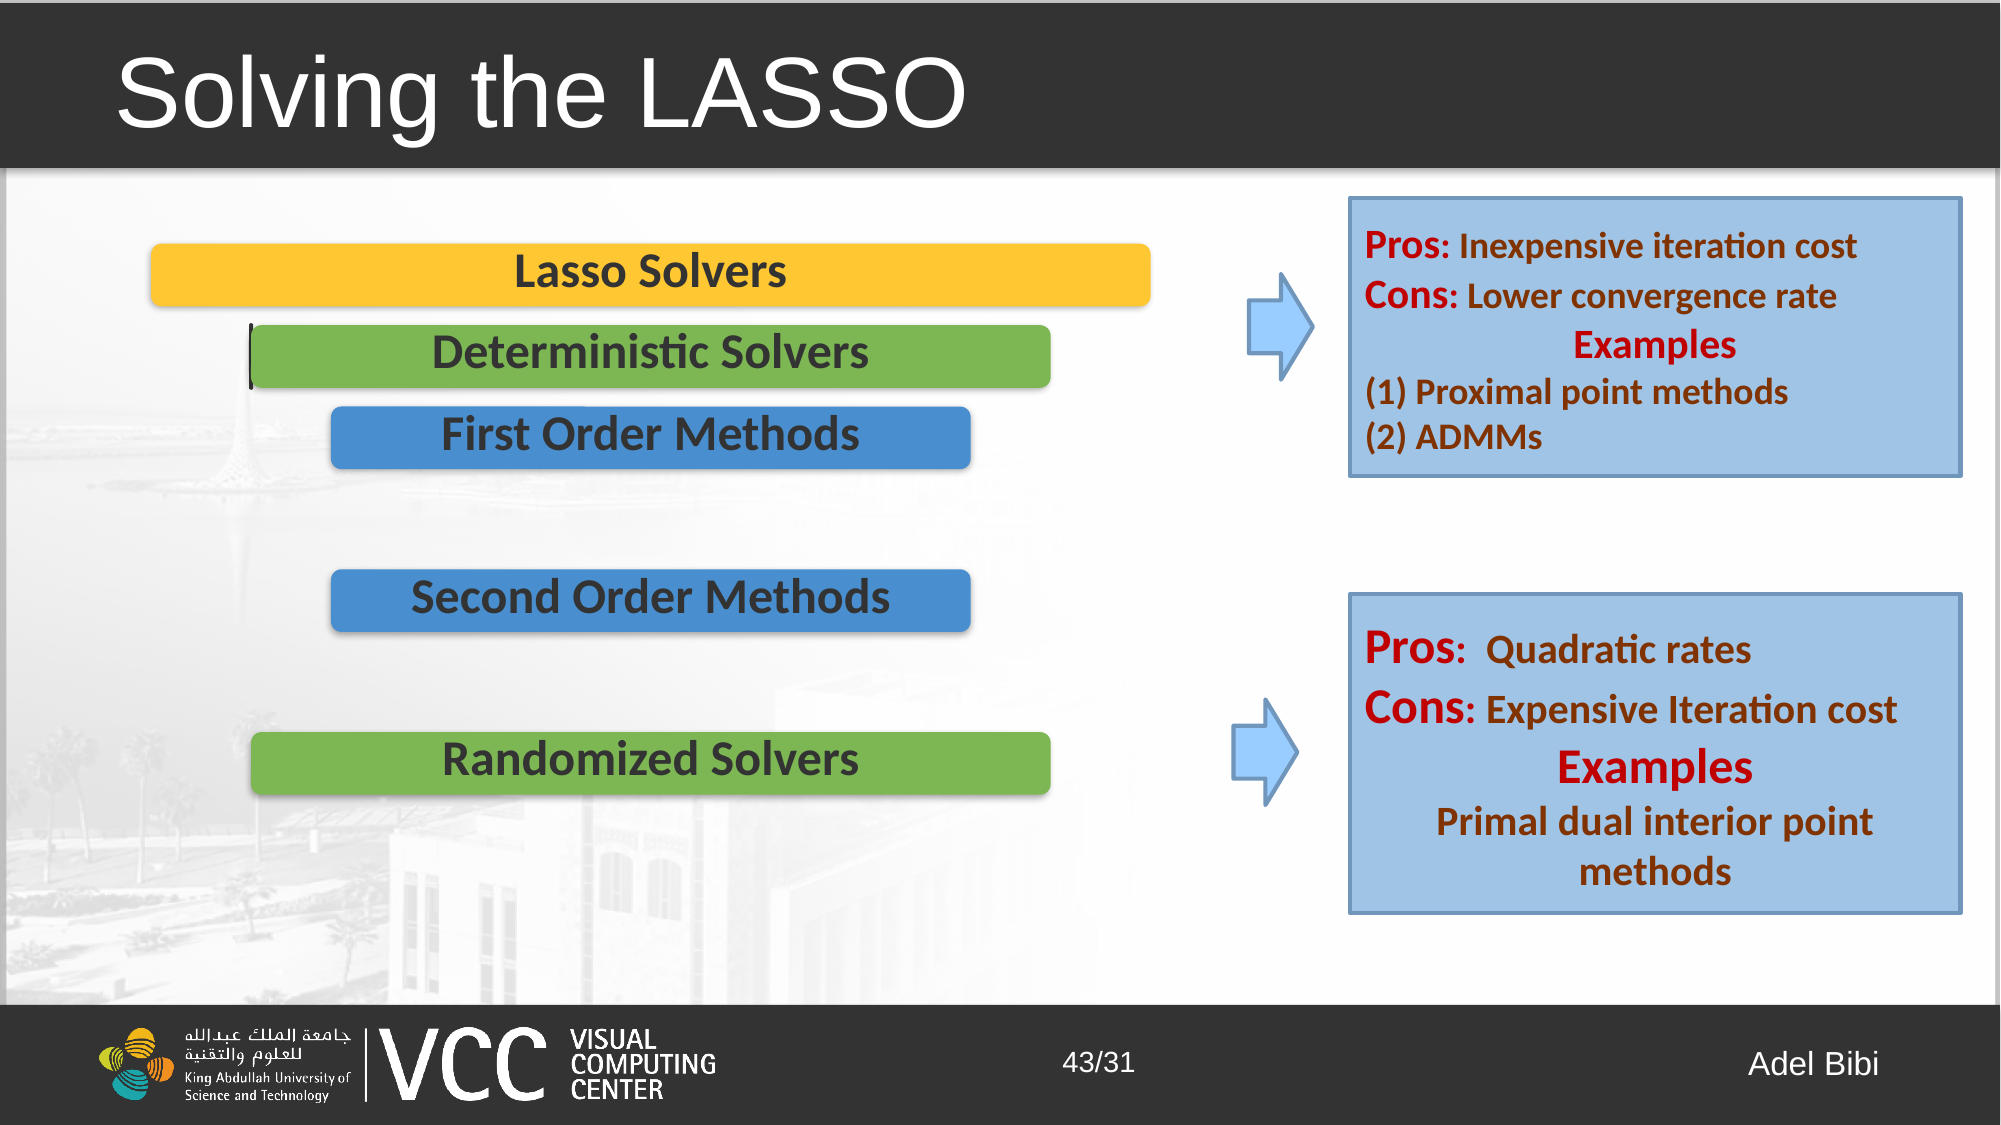

# Solving the LASSO
Pros: Inexpensive iteration cost
Cons: Lower convergence rate
Examples
(1) Proximal point methods
(2) ADMMs
Lasso Solvers
Deterministic Solvers
First Order Methods
Second Order Methods
Randomized Solvers

Pros:  Quadratic rates
Cons: Expensive Iteration cost
Examples
Primal dual interior point methods